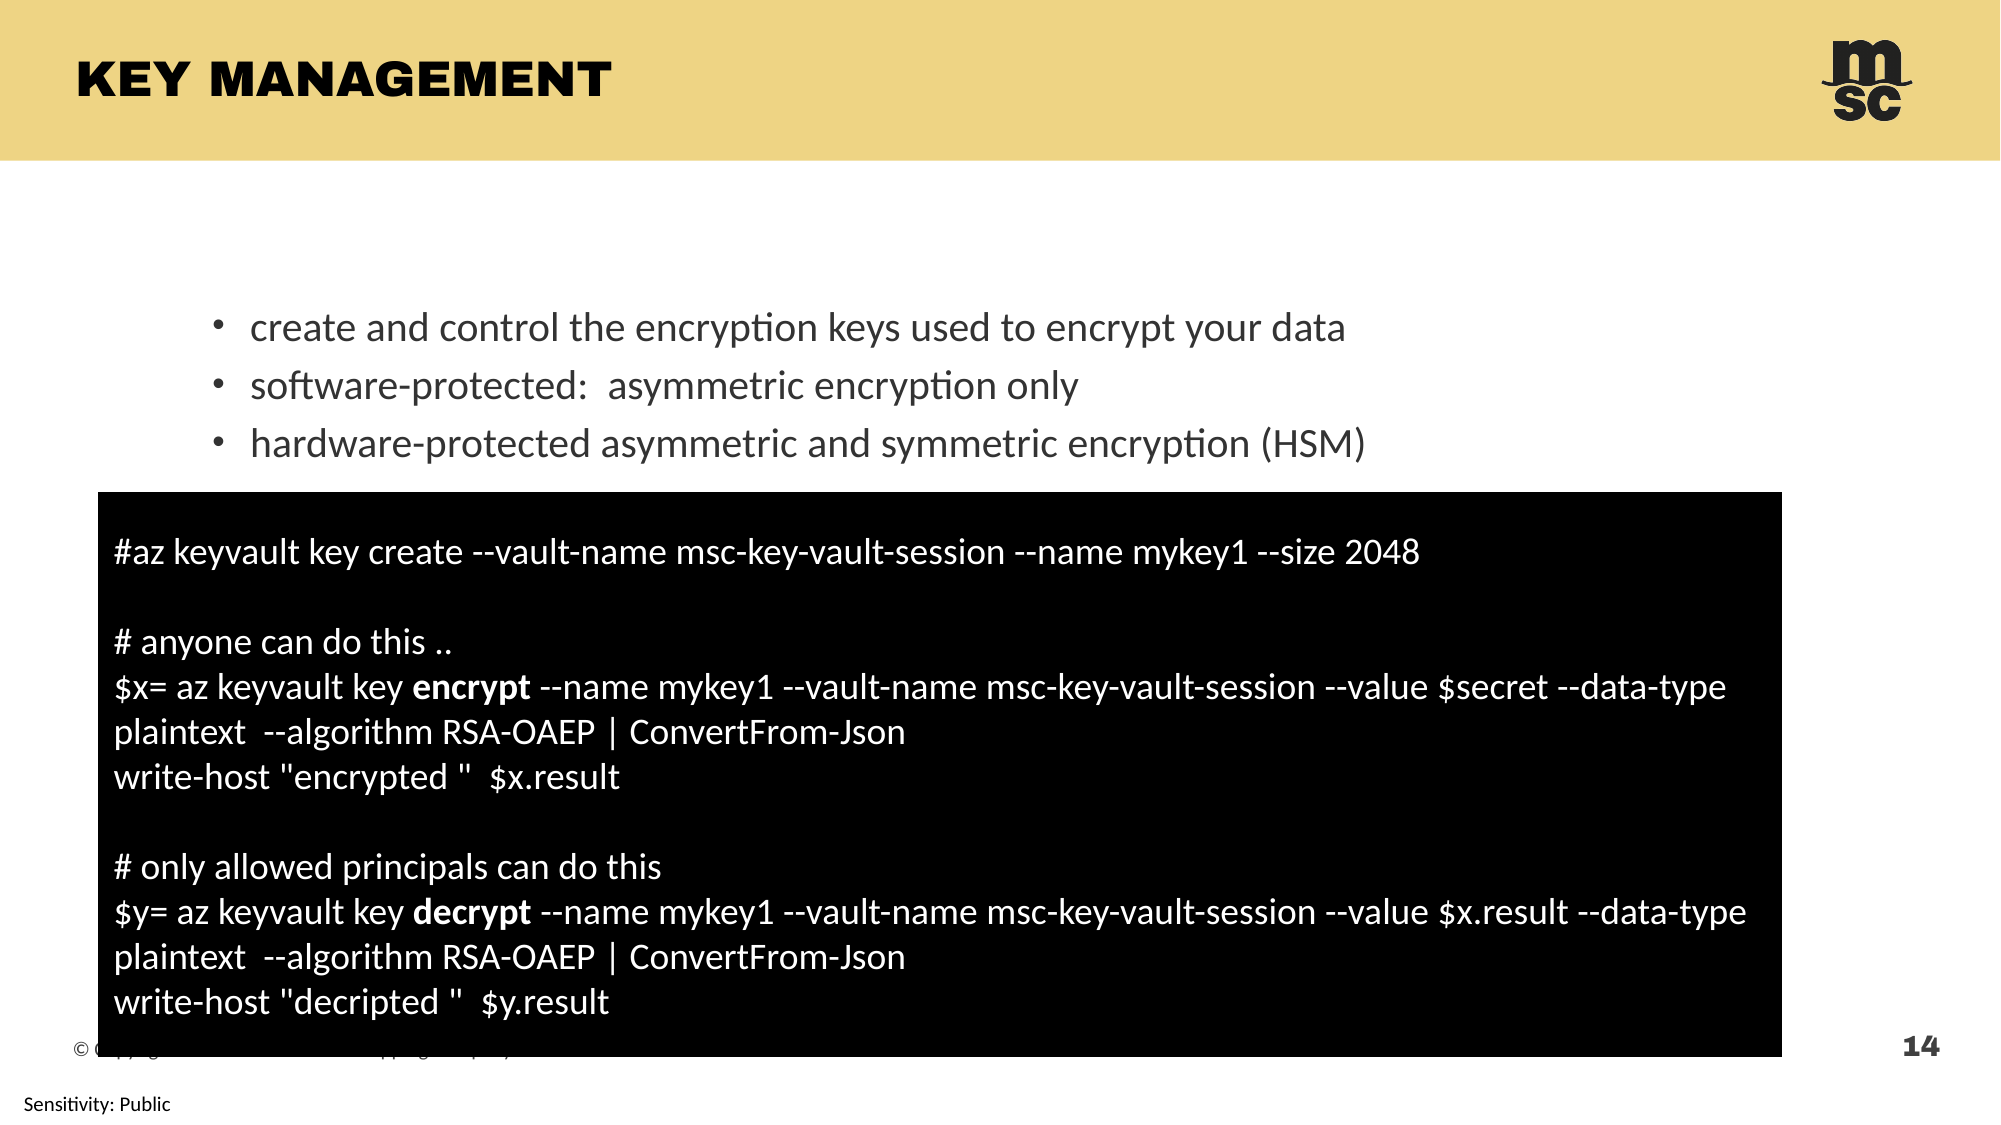

# Key Management
create and control the encryption keys used to encrypt your data
software-protected:  asymmetric encryption only
hardware-protected asymmetric and symmetric encryption (HSM)

#az keyvault key create --vault-name msc-key-vault-session --name mykey1 --size 2048
# anyone can do this ..
$x= az keyvault key encrypt --name mykey1 --vault-name msc-key-vault-session --value $secret --data-type plaintext  --algorithm RSA-OAEP | ConvertFrom-Json
write-host "encrypted "  $x.result

# only allowed principals can do this
$y= az keyvault key decrypt --name mykey1 --vault-name msc-key-vault-session --value $x.result --data-type plaintext  --algorithm RSA-OAEP | ConvertFrom-Json
write-host "decripted "  $y.result
14
© Copyright MSC Mediterranean Shipping Company SA